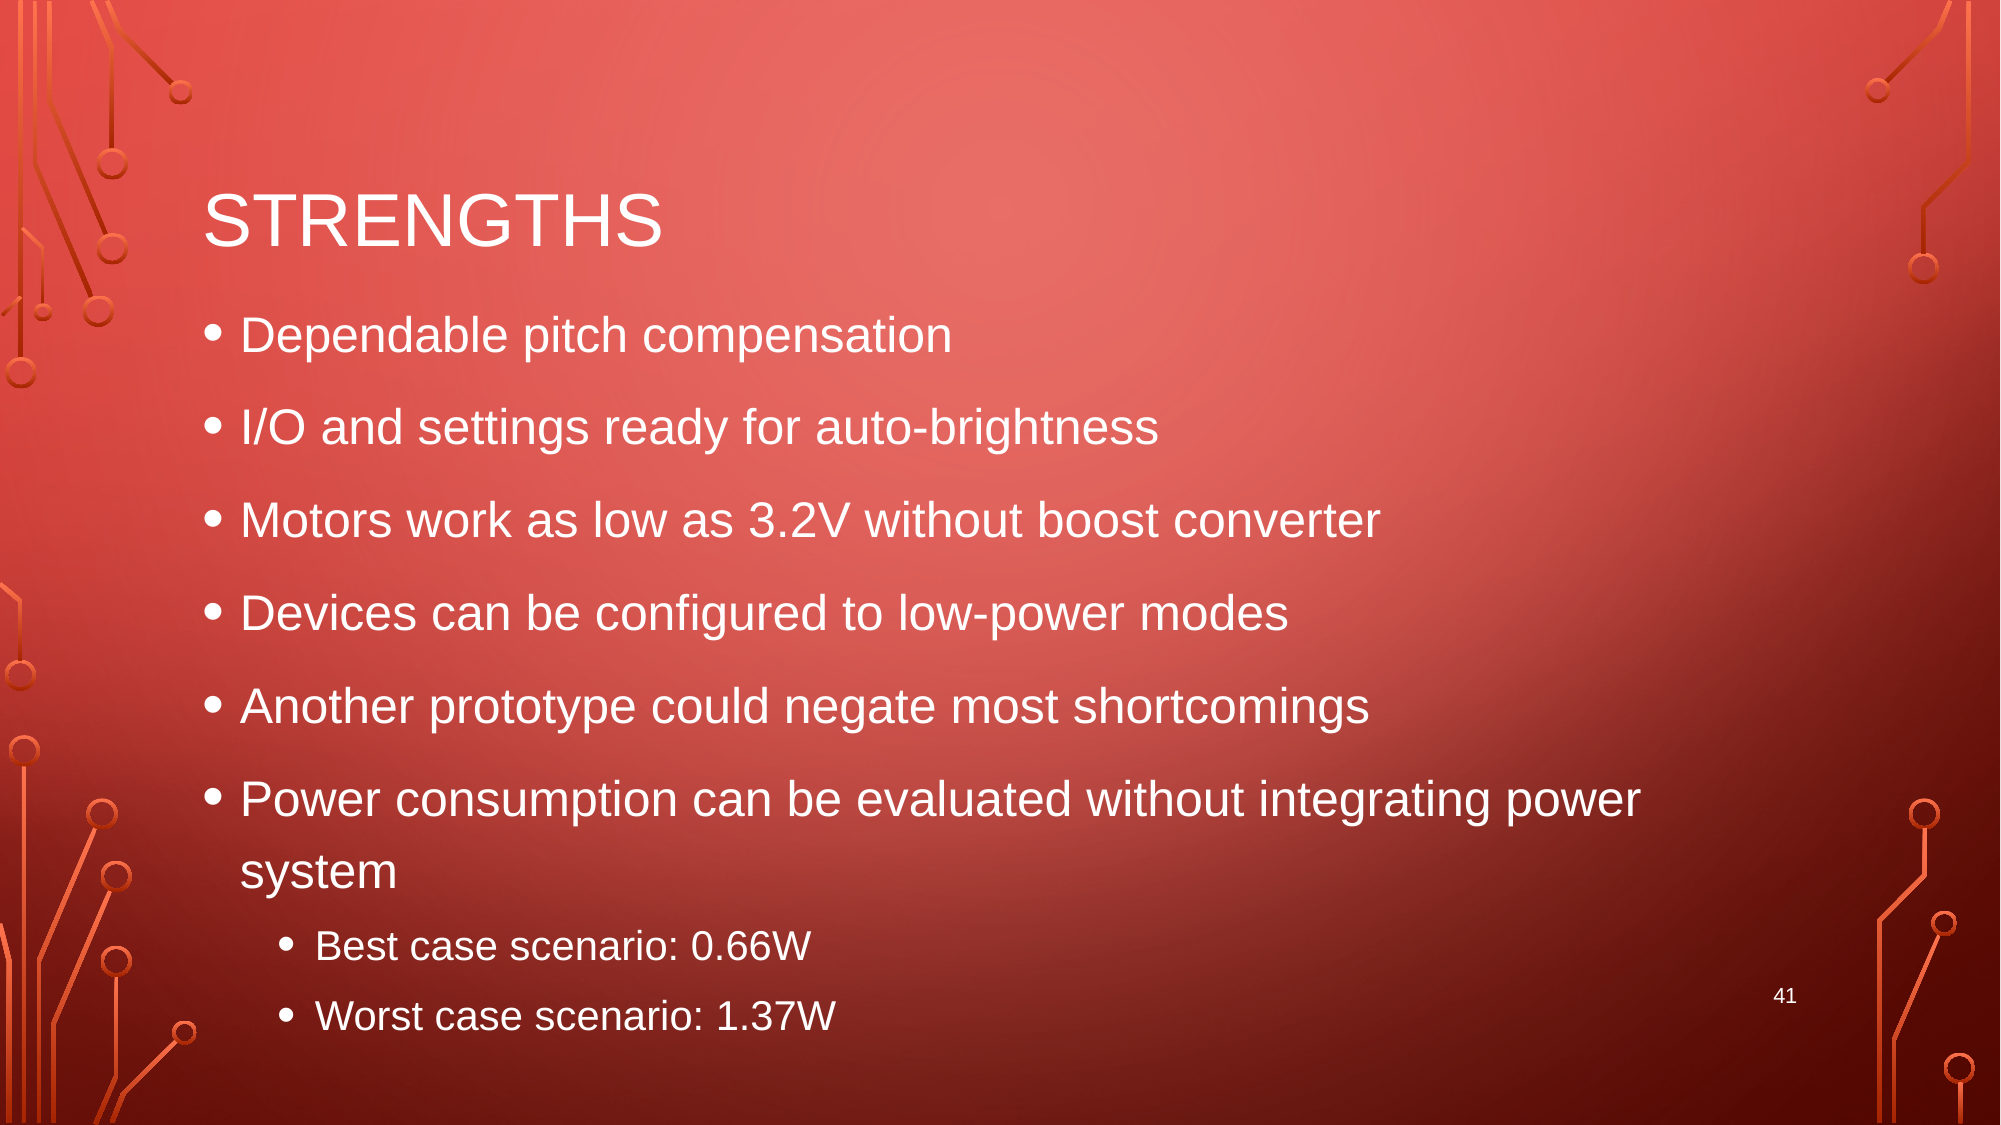

# Strengths
Dependable pitch compensation
I/O and settings ready for auto-brightness
Motors work as low as 3.2V without boost converter
Devices can be configured to low-power modes
Another prototype could negate most shortcomings
Power consumption can be evaluated without integrating power system
Best case scenario: 0.66W
Worst case scenario: 1.37W
41